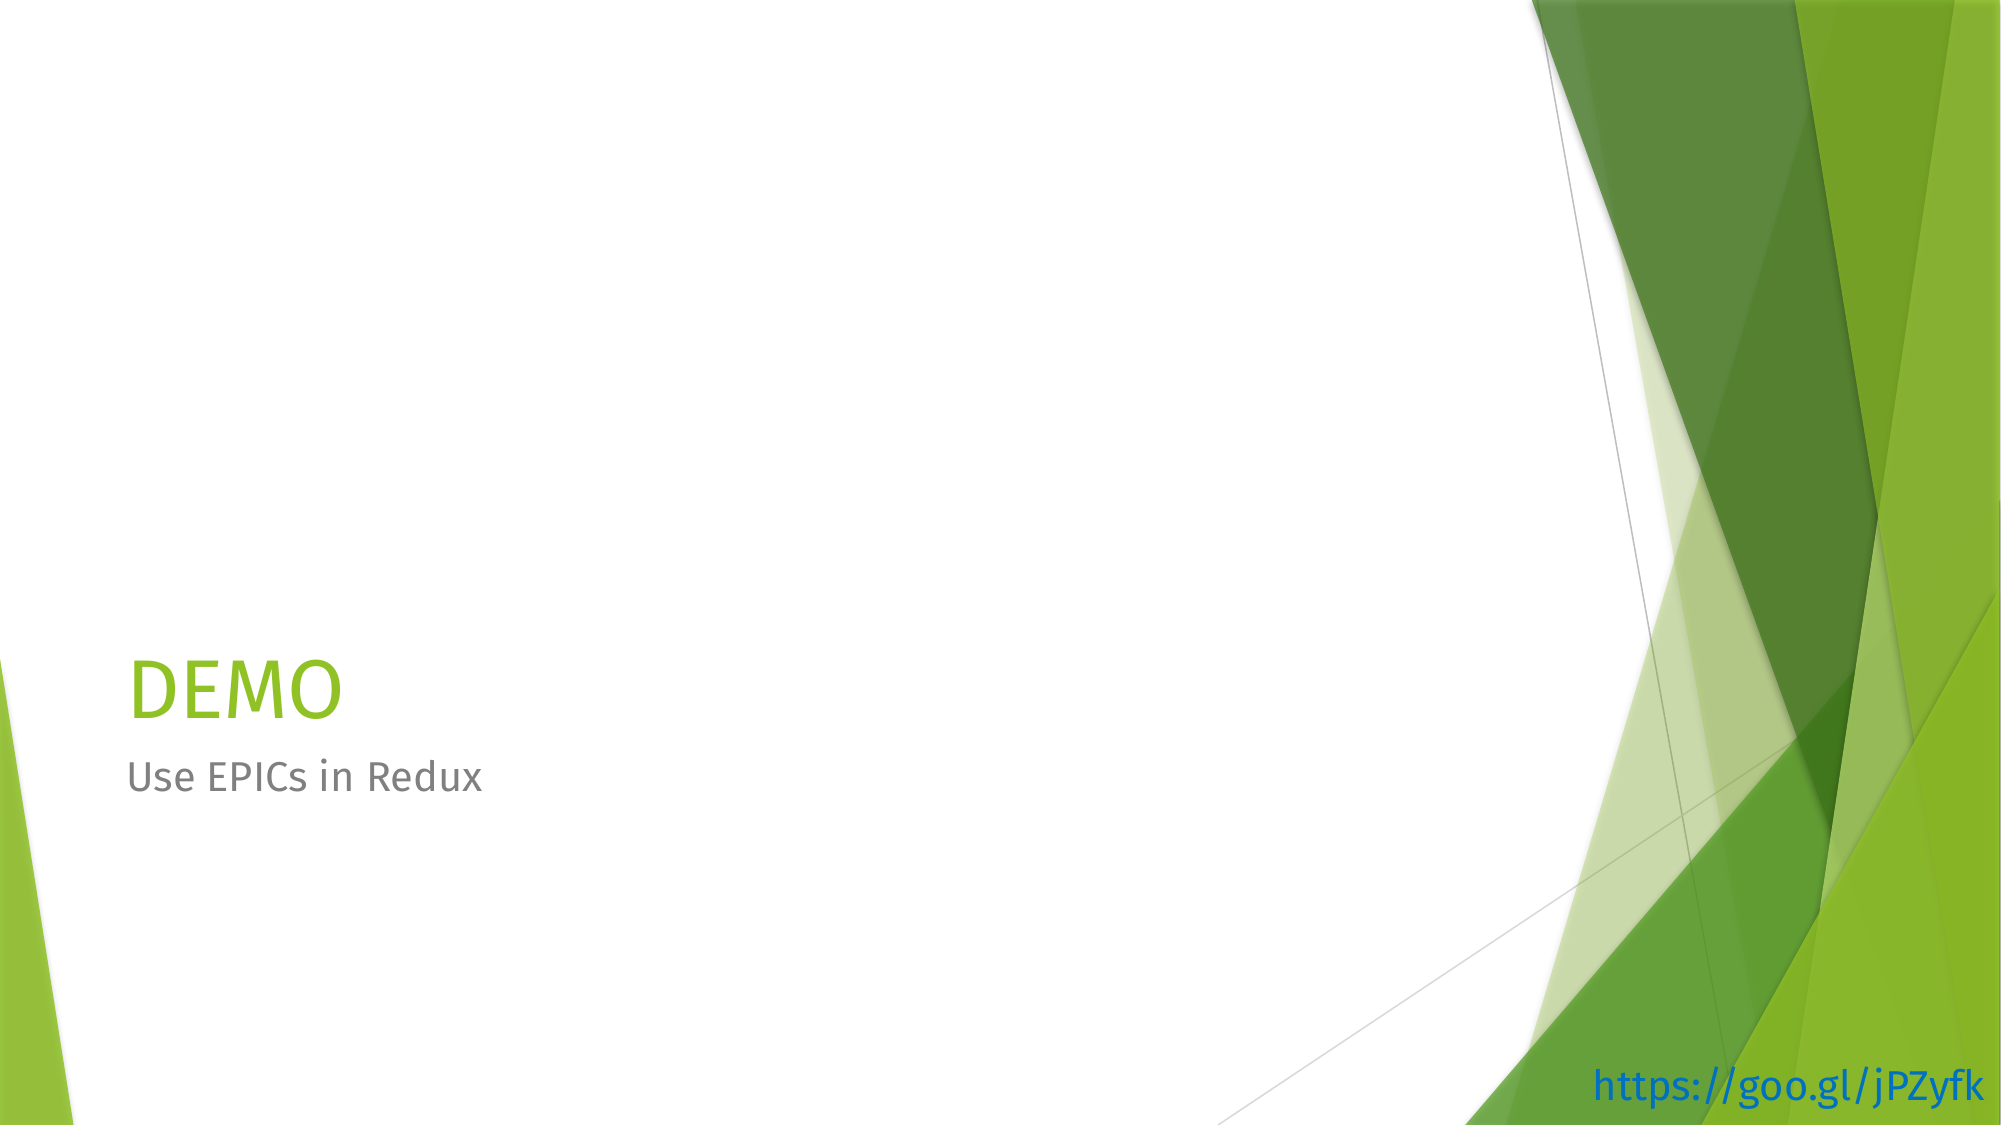

# DEMO
Use EPICs in Redux
https://goo.gl/jPZyfk